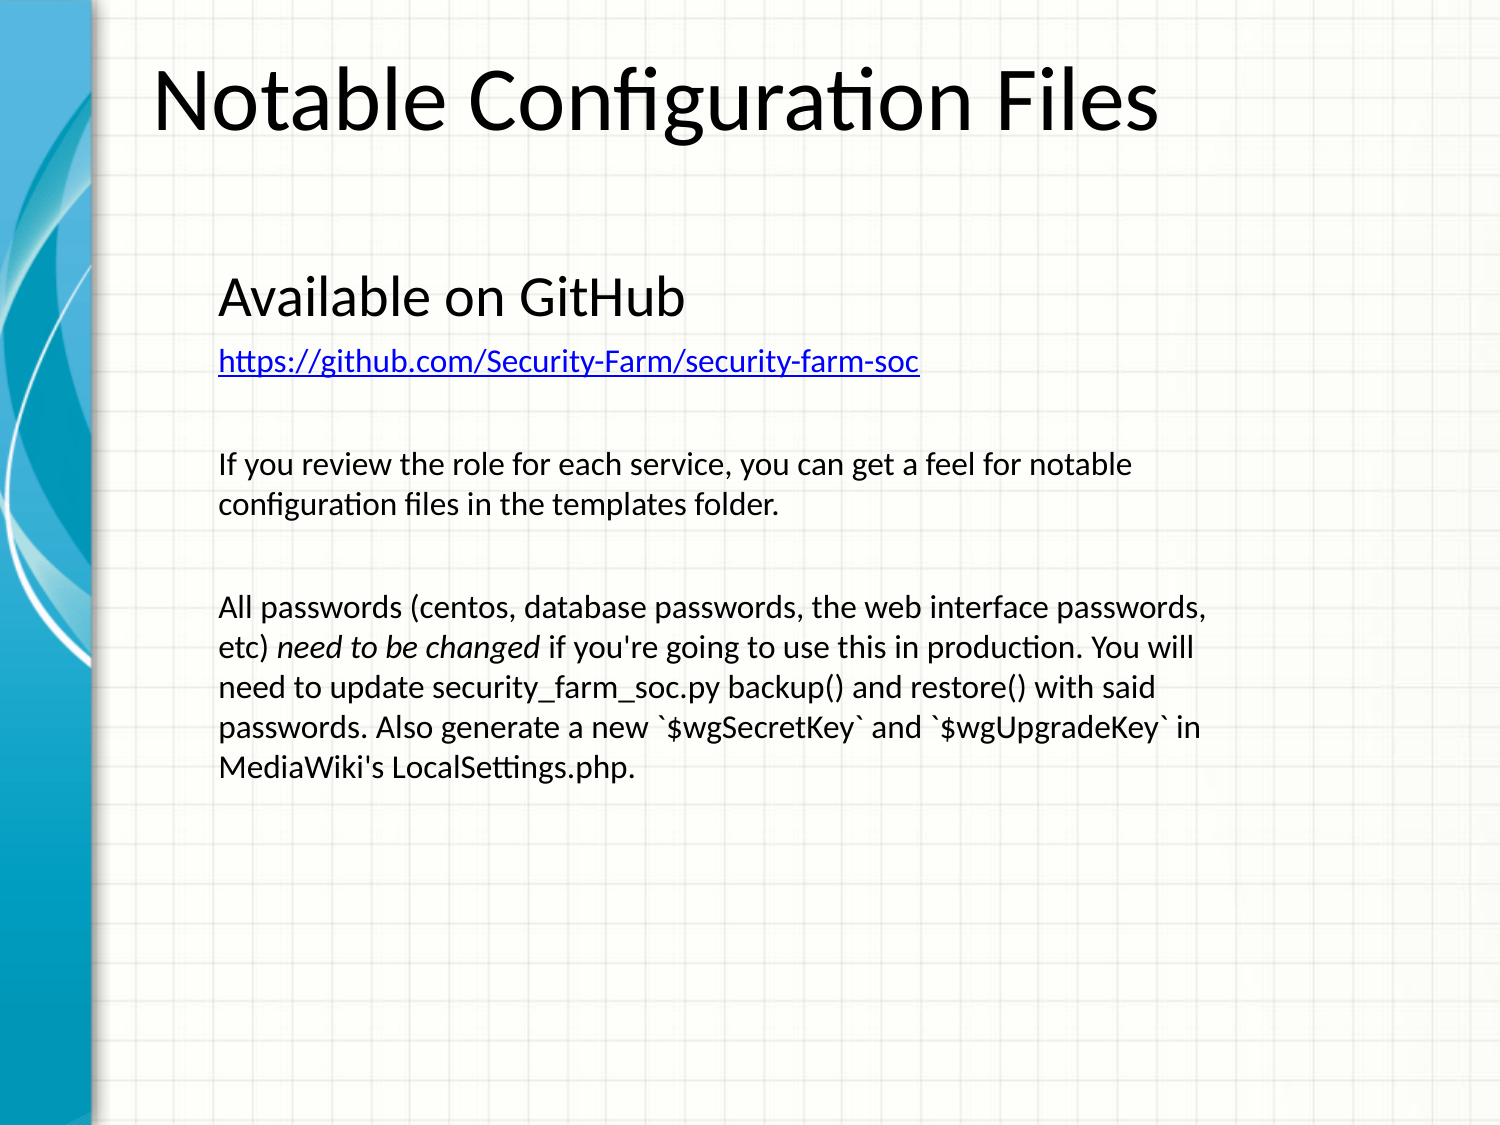

# Notable Configuration Files
Available on GitHub
https://github.com/Security-Farm/security-farm-soc

If you review the role for each service, you can get a feel for notable configuration files in the templates folder.

All passwords (centos, database passwords, the web interface passwords, etc) need to be changed if you're going to use this in production. You will need to update security_farm_soc.py backup() and restore() with said passwords. Also generate a new `$wgSecretKey` and `$wgUpgradeKey` in MediaWiki's LocalSettings.php.